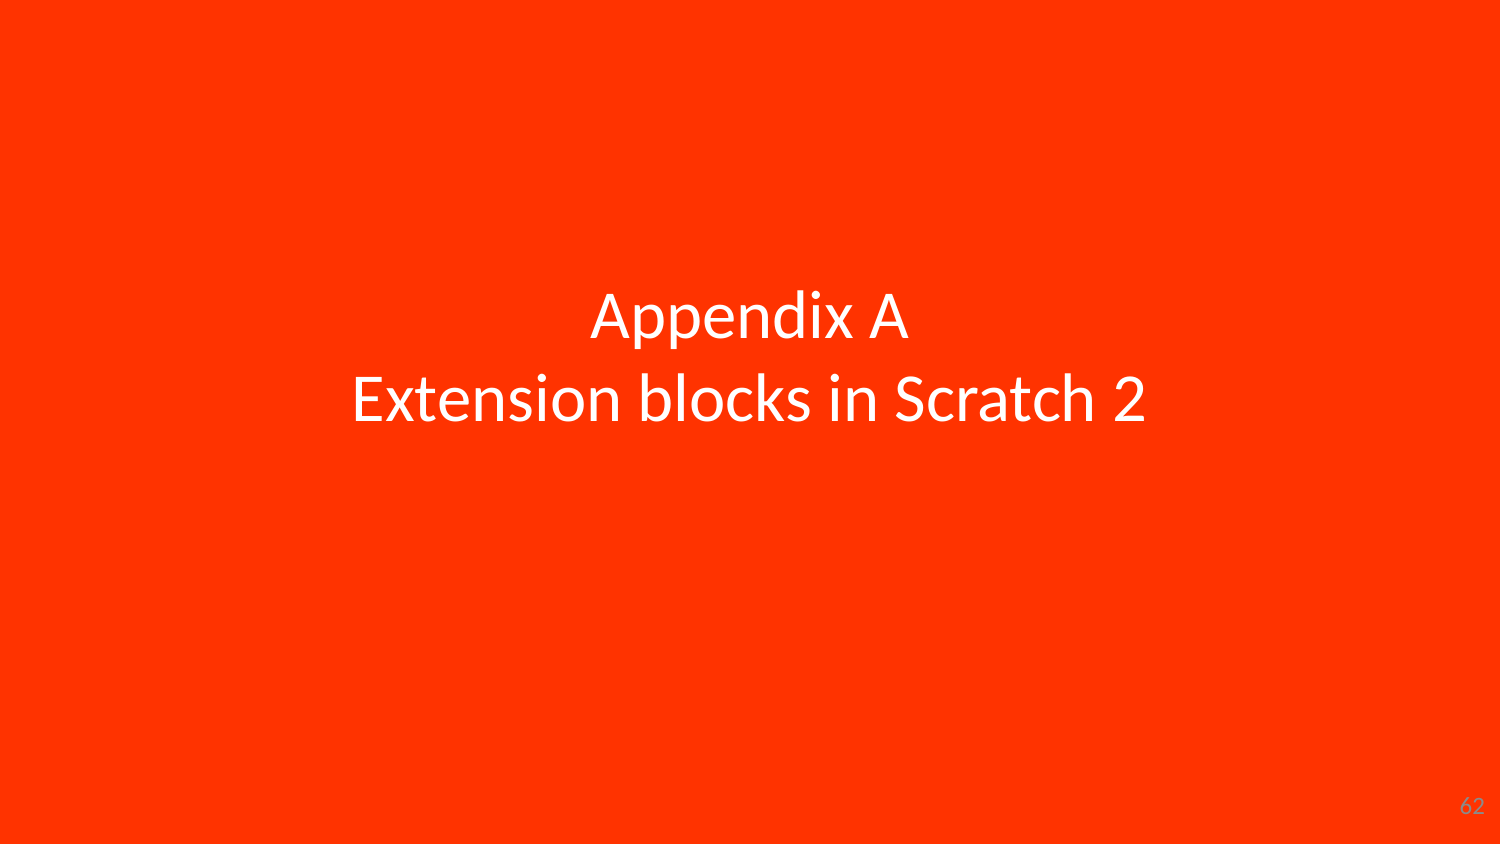

# Appendix A Extension blocks in Scratch 2
62